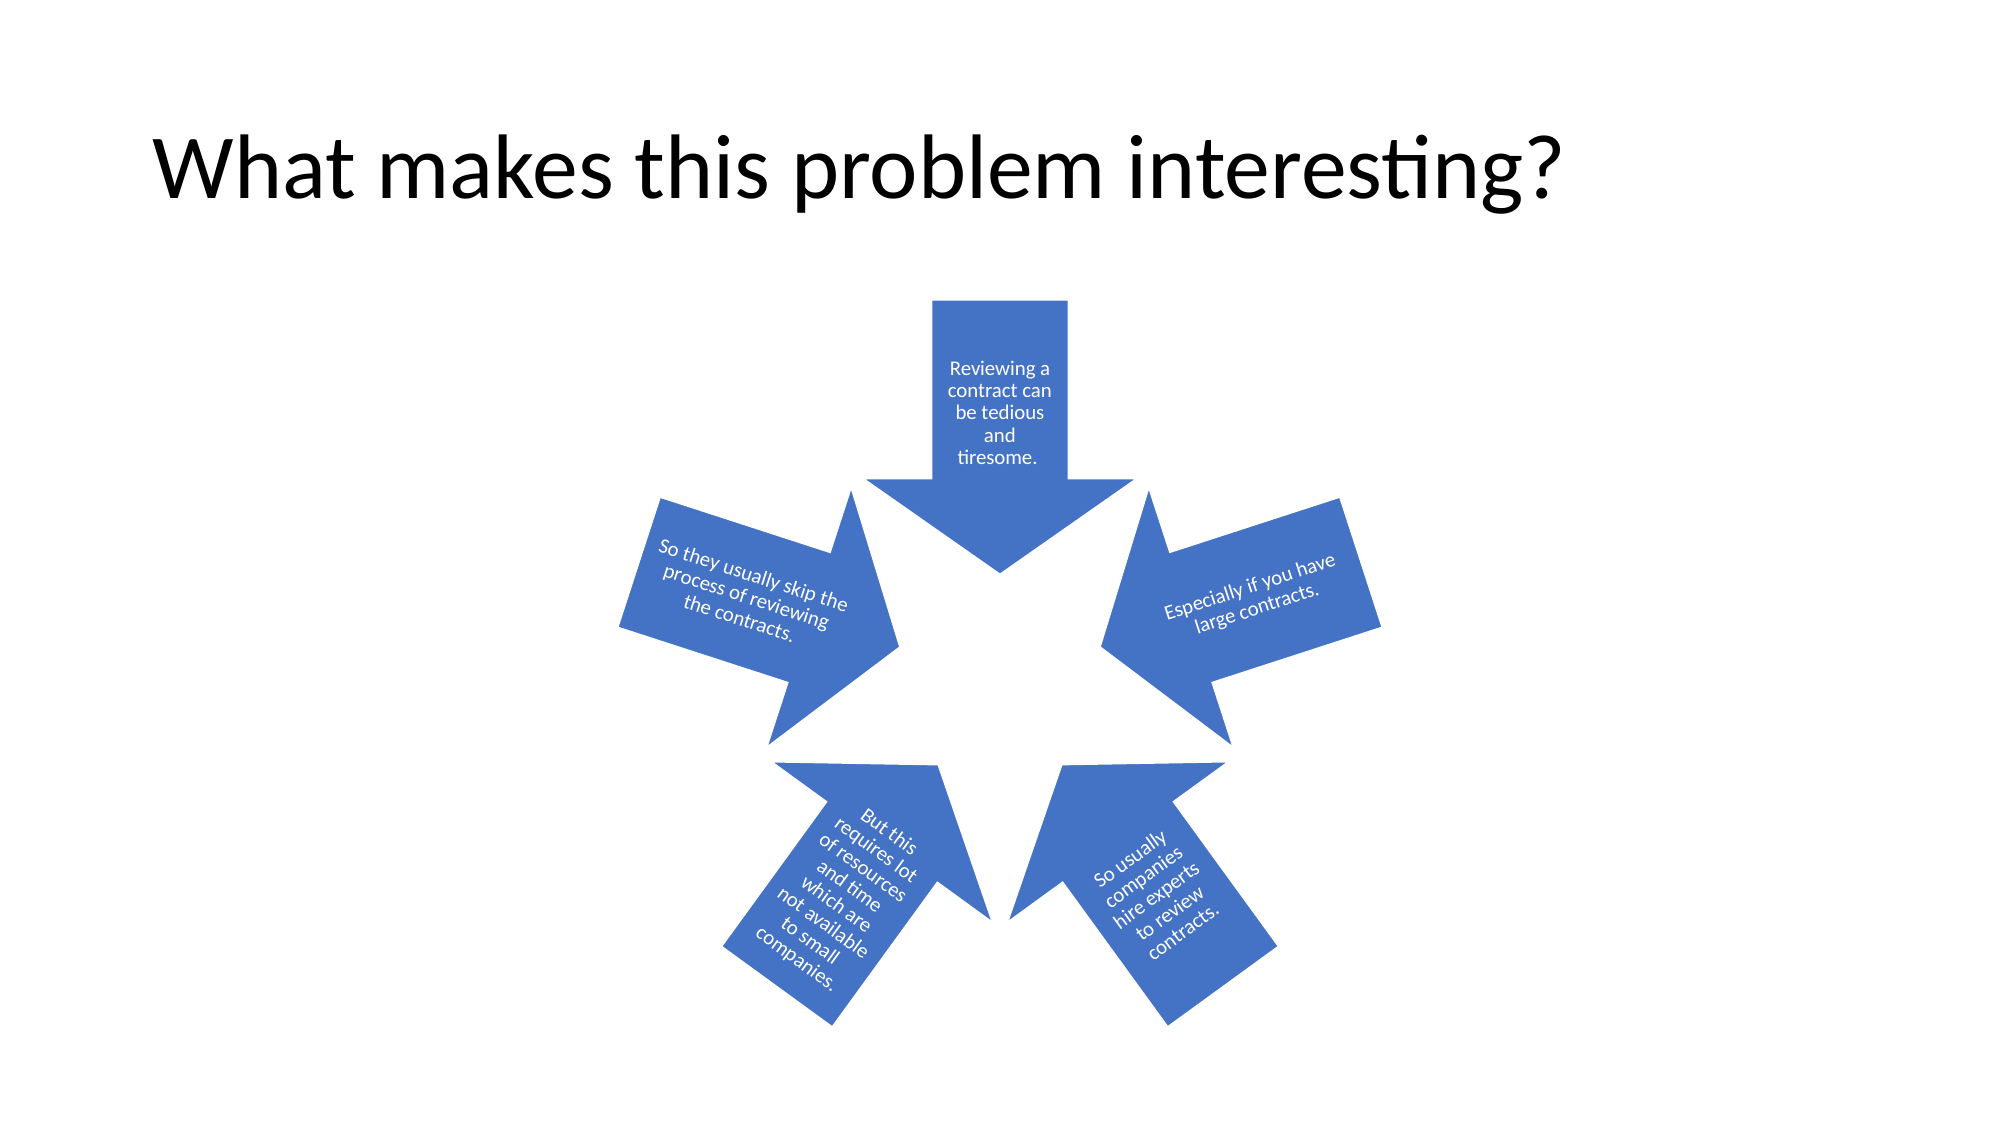

# What makes this problem interesting?
Reviewing a contract can be tedious and tiresome.
Especially if you have large contracts.
So usually companies hire experts to review contracts.
But this requires lot of resources and time which are not available to small companies.
So they usually skip the process of reviewing the contracts.